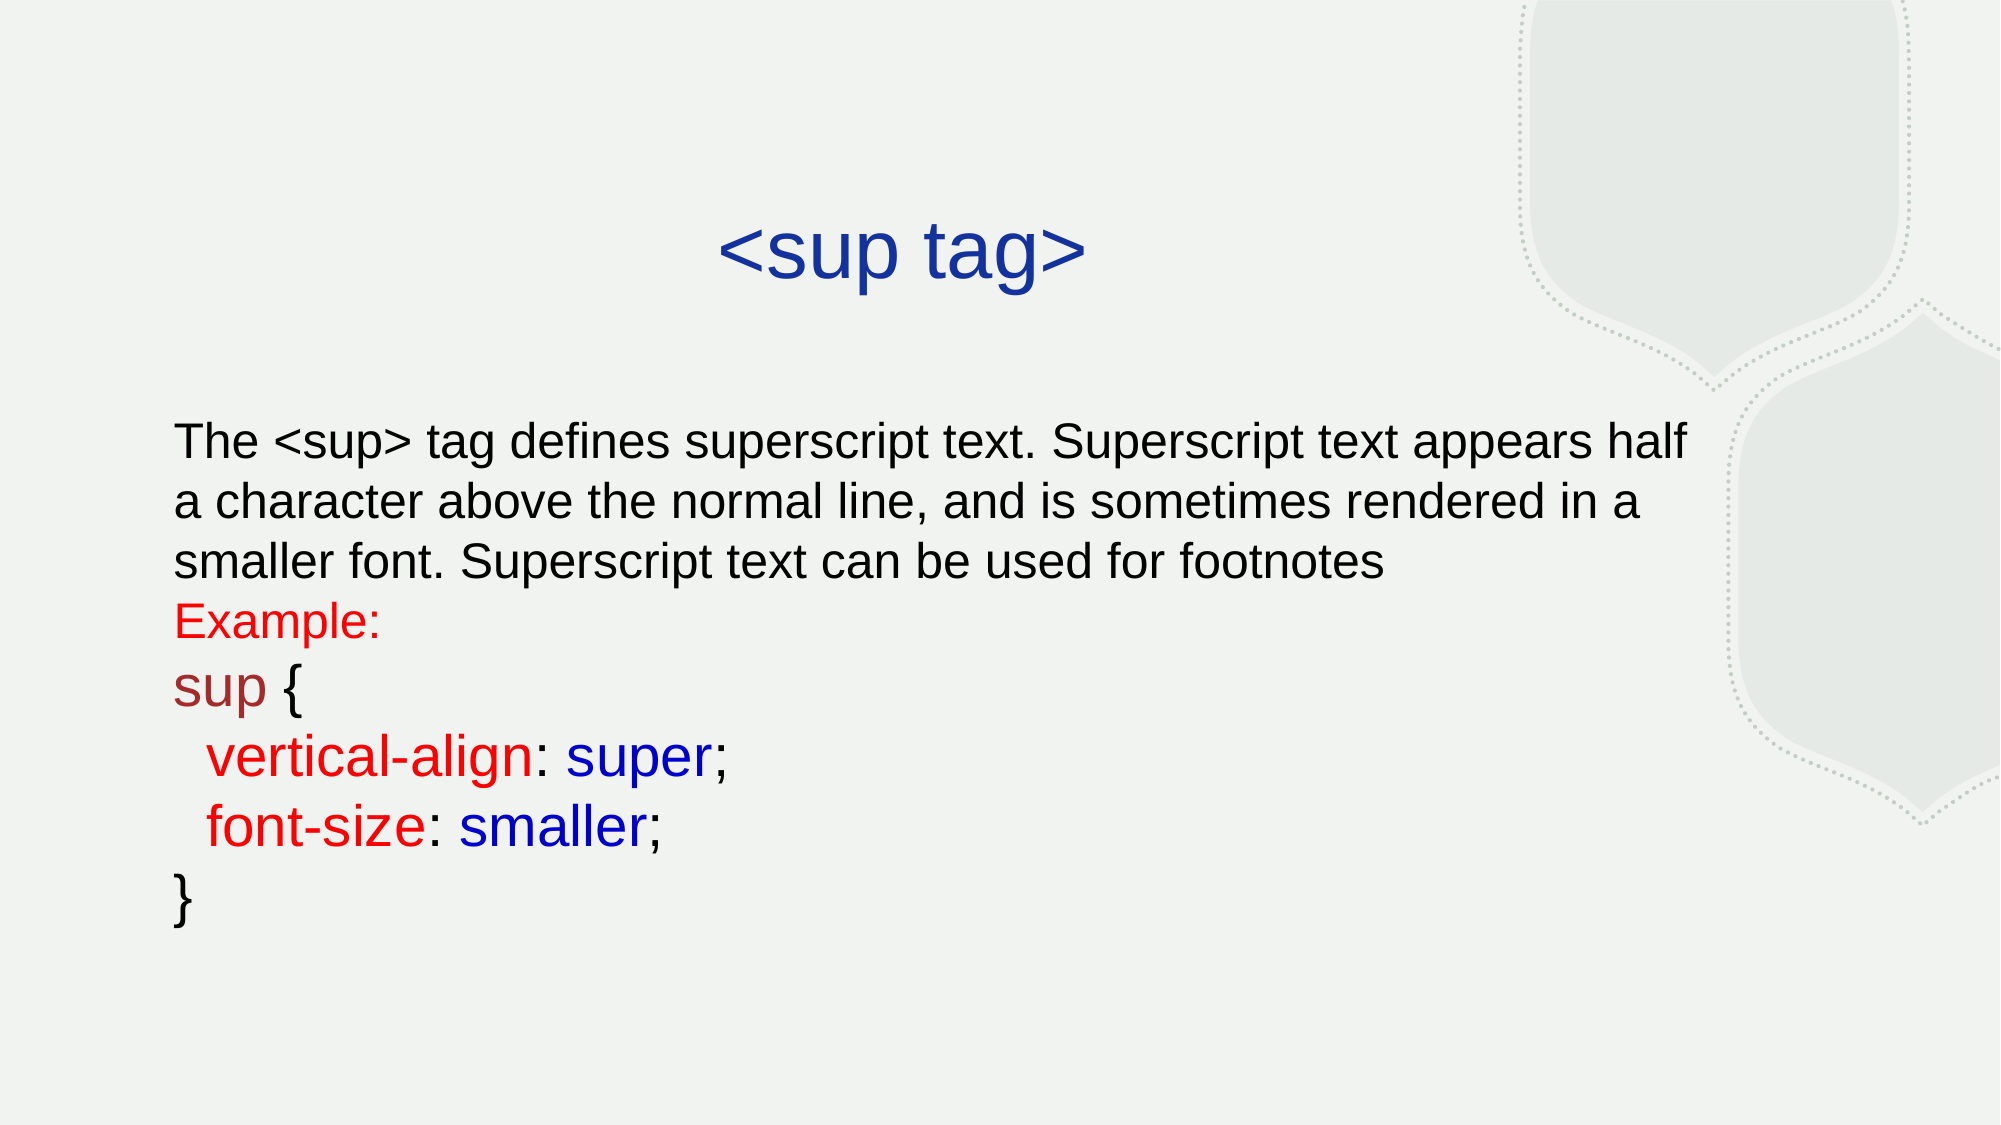

# <sup tag>
The <sup> tag defines superscript text. Superscript text appears half
a character above the normal line, and is sometimes rendered in a
smaller font. Superscript text can be used for footnotes
Example:
sup {
  vertical-align: super;
  font-size: smaller;
}